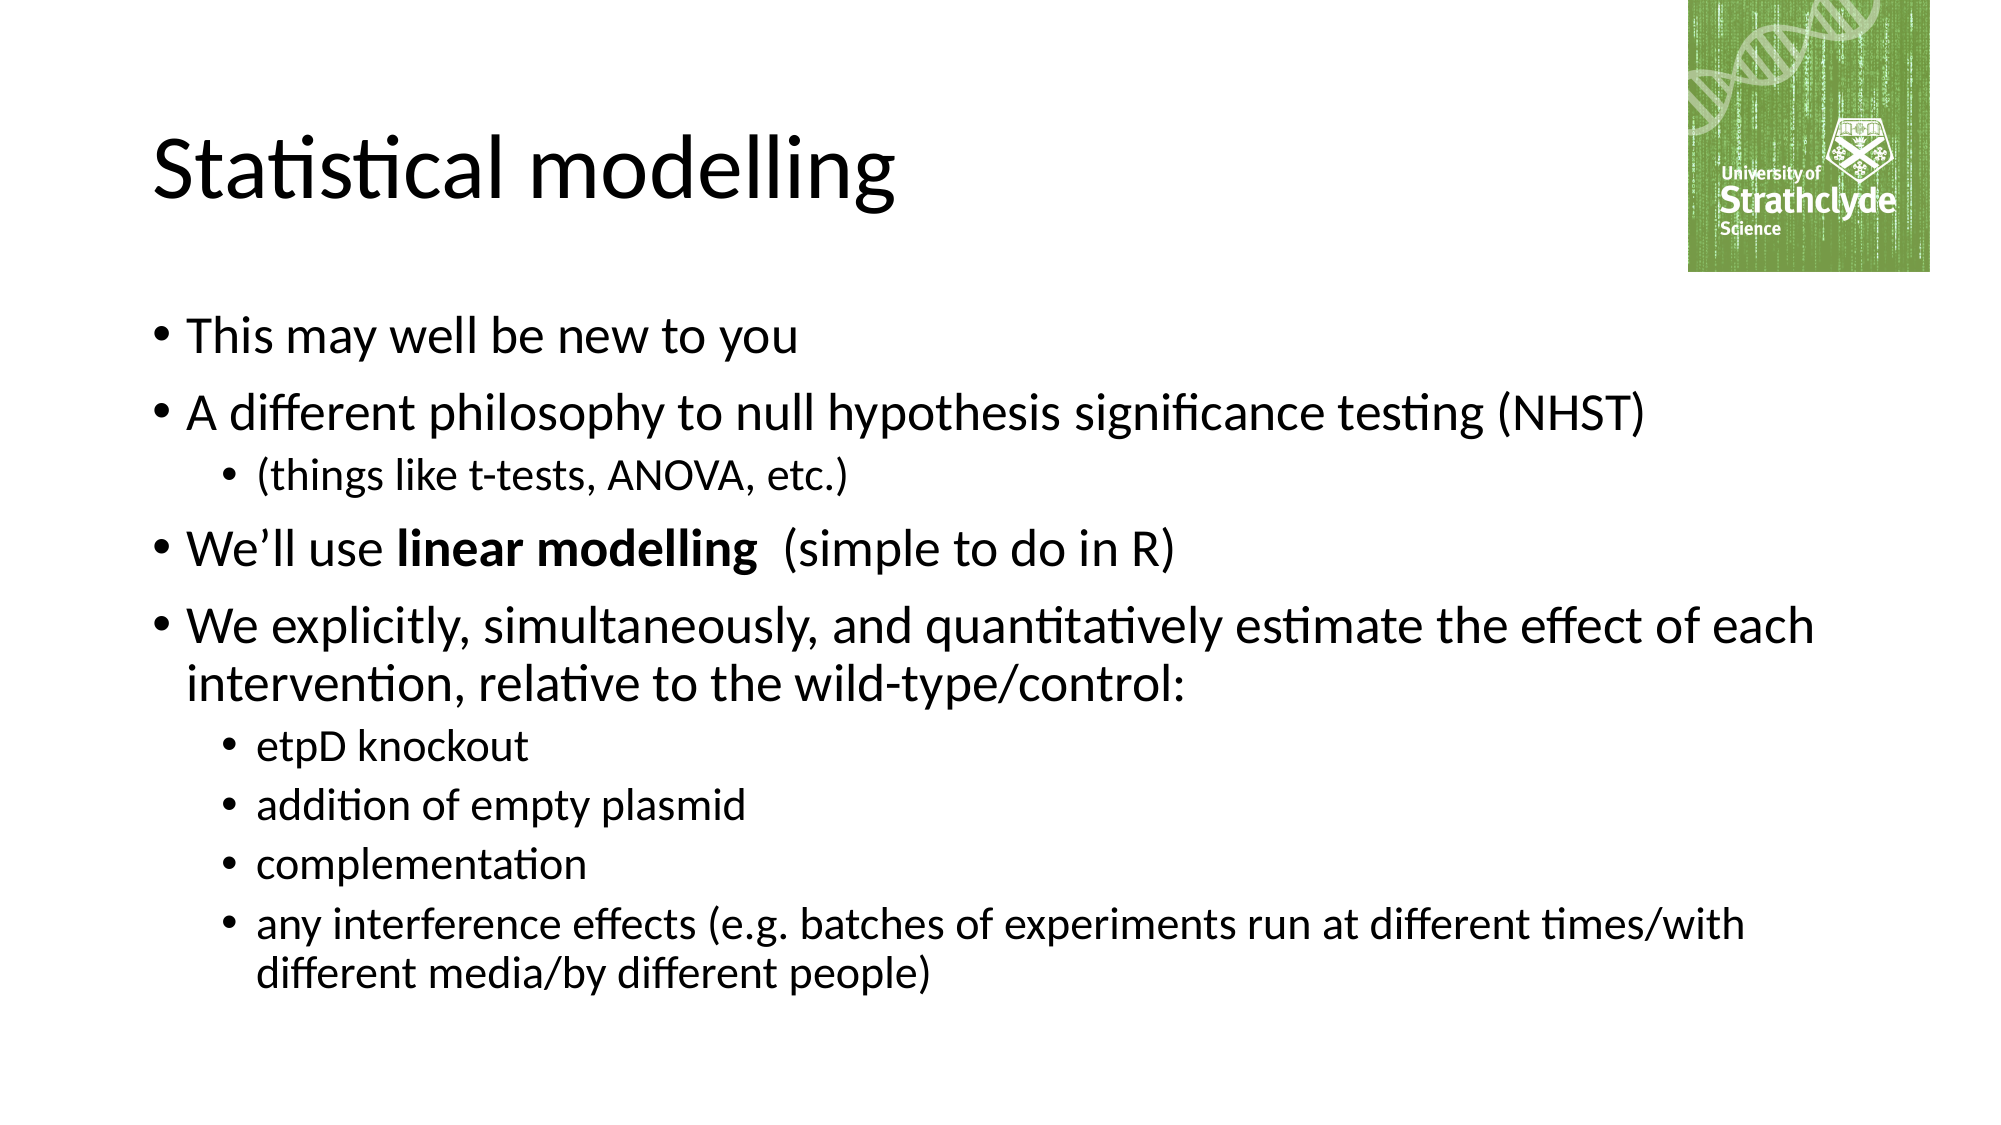

# Statistical modelling
This may well be new to you
A different philosophy to null hypothesis significance testing (NHST)
(things like t-tests, ANOVA, etc.)
We’ll use linear modelling  (simple to do in R)
We explicitly, simultaneously, and quantitatively estimate the effect of each intervention, relative to the wild-type/control:
etpD knockout
addition of empty plasmid
complementation
any interference effects (e.g. batches of experiments run at different times/with different media/by different people)